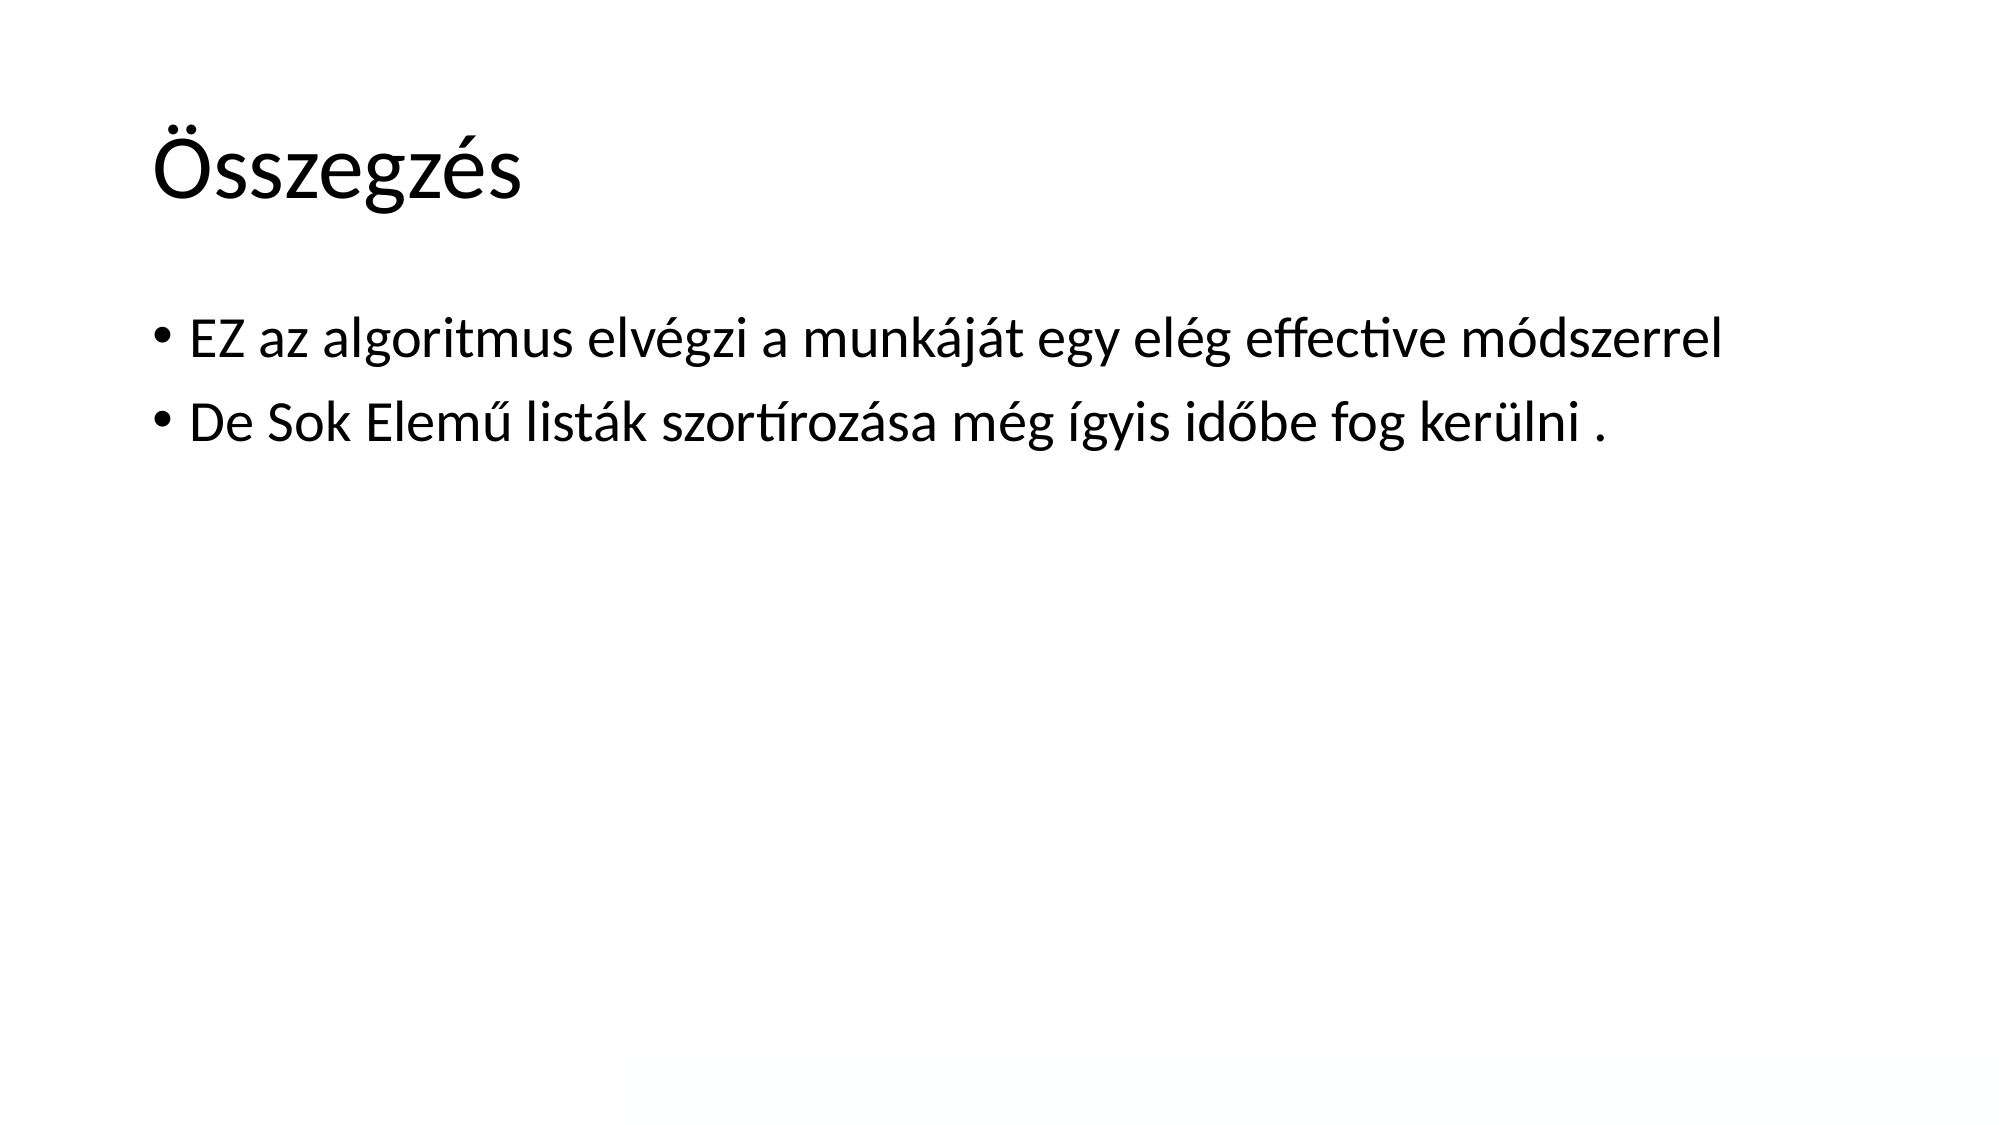

# Összegzés
EZ az algoritmus elvégzi a munkáját egy elég effective módszerrel
De Sok Elemű listák szortírozása még ígyis időbe fog kerülni .